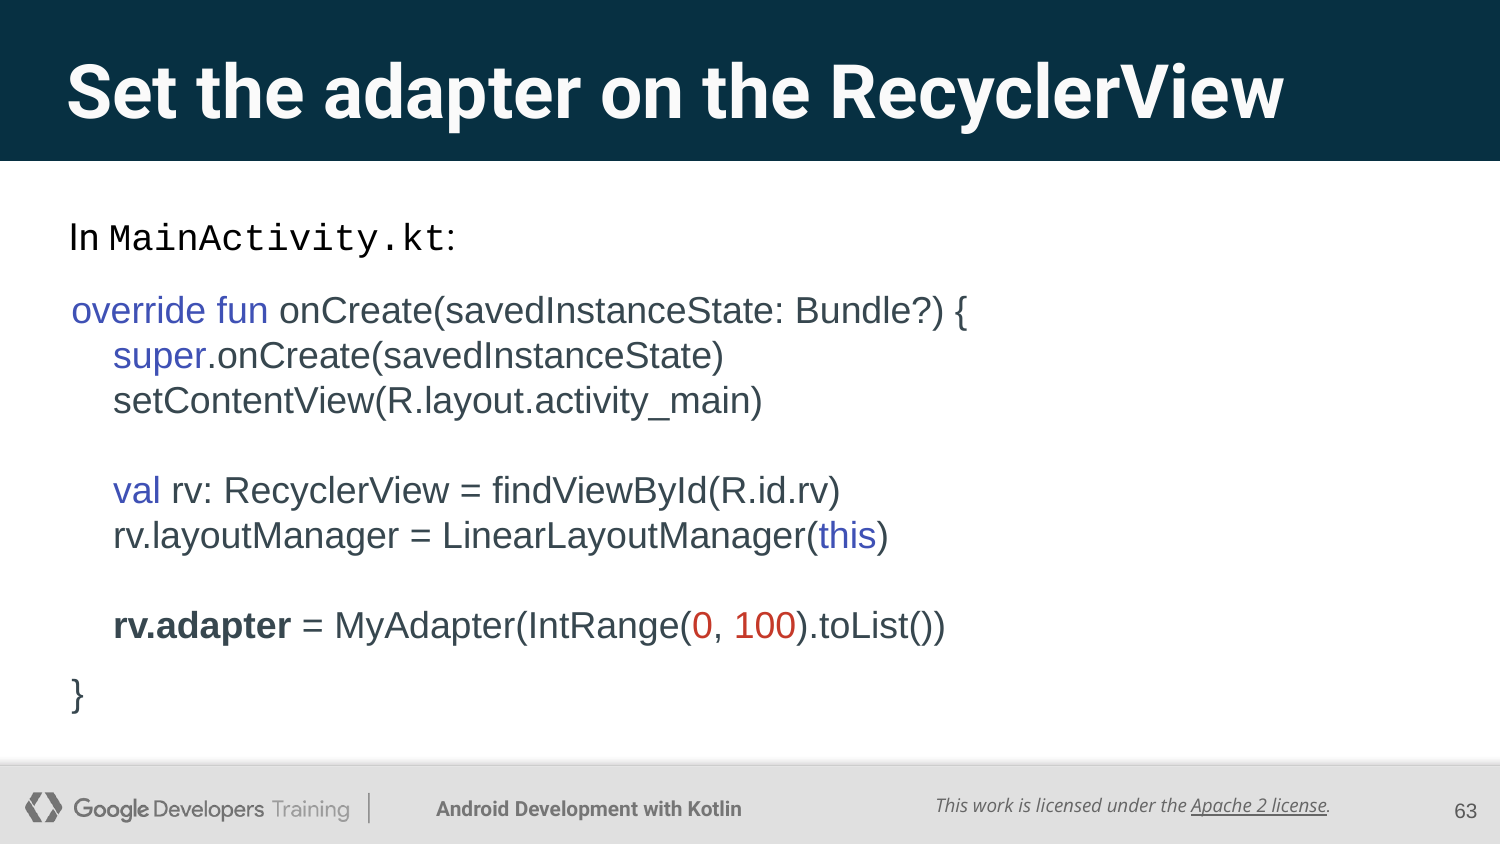

# Set the adapter on the RecyclerView
In MainActivity.kt:
override fun onCreate(savedInstanceState: Bundle?) {
    super.onCreate(savedInstanceState)
    setContentView(R.layout.activity_main)

    val rv: RecyclerView = findViewById(R.id.rv)
    rv.layoutManager = LinearLayoutManager(this)

    rv.adapter = MyAdapter(IntRange(0, 100).toList())
}
63